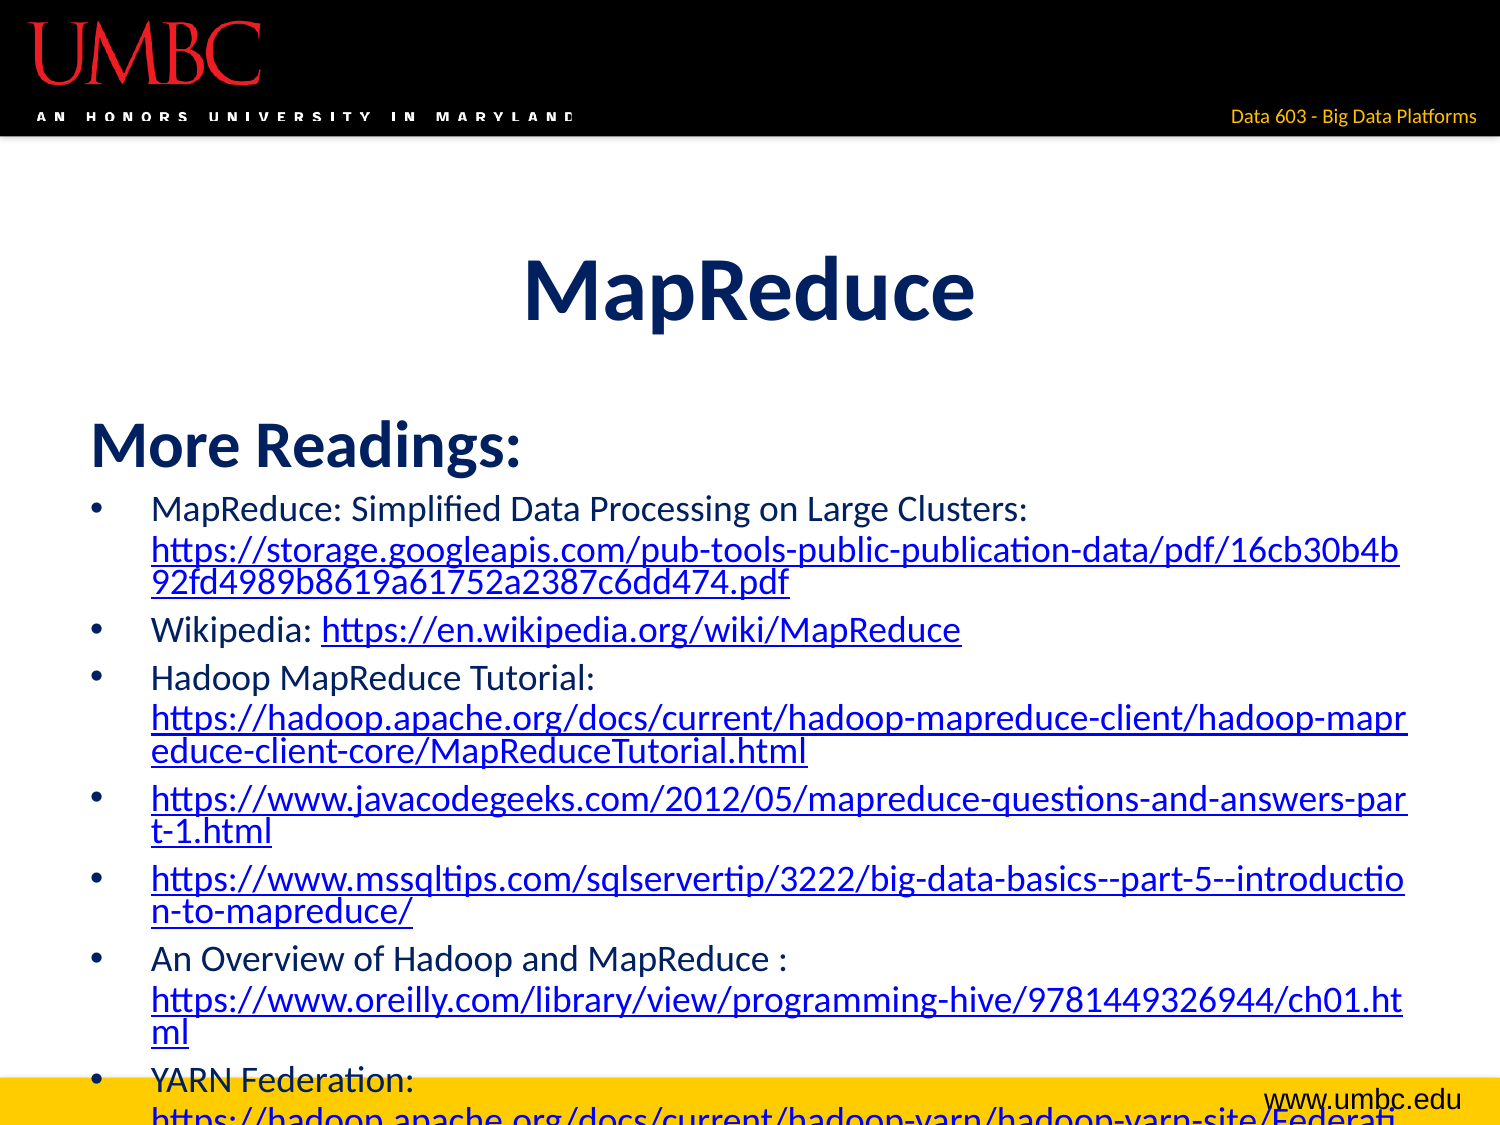

# MapReduce
More Readings:
MapReduce: Simplified Data Processing on Large Clusters: https://storage.googleapis.com/pub-tools-public-publication-data/pdf/16cb30b4b92fd4989b8619a61752a2387c6dd474.pdf
Wikipedia: https://en.wikipedia.org/wiki/MapReduce
Hadoop MapReduce Tutorial: https://hadoop.apache.org/docs/current/hadoop-mapreduce-client/hadoop-mapreduce-client-core/MapReduceTutorial.html
https://www.javacodegeeks.com/2012/05/mapreduce-questions-and-answers-part-1.html
https://www.mssqltips.com/sqlservertip/3222/big-data-basics--part-5--introduction-to-mapreduce/
An Overview of Hadoop and MapReduce : https://www.oreilly.com/library/view/programming-hive/9781449326944/ch01.html
YARN Federation: https://hadoop.apache.org/docs/current/hadoop-yarn/hadoop-yarn-site/Federation.html